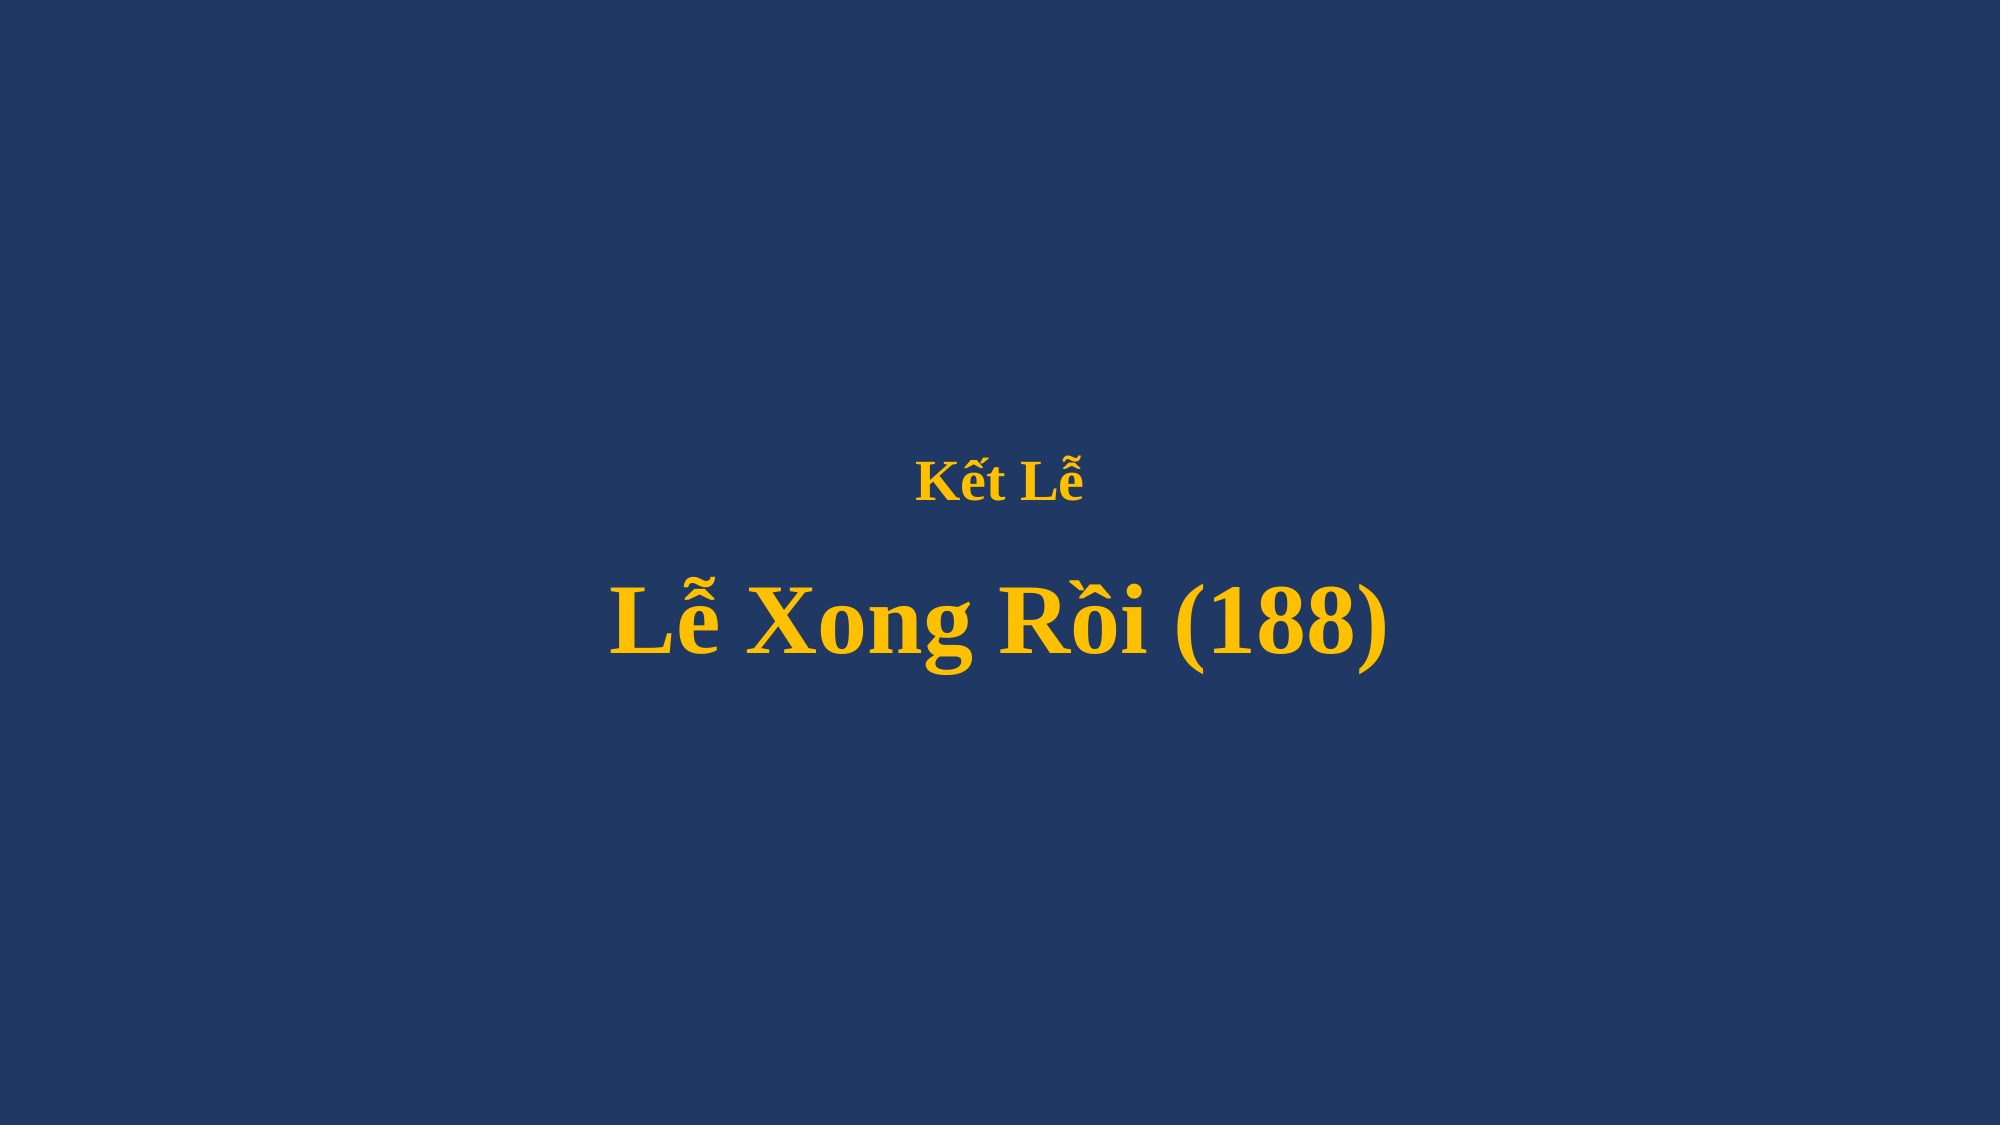

# Kết Lễ Lễ Xong Rồi (188)